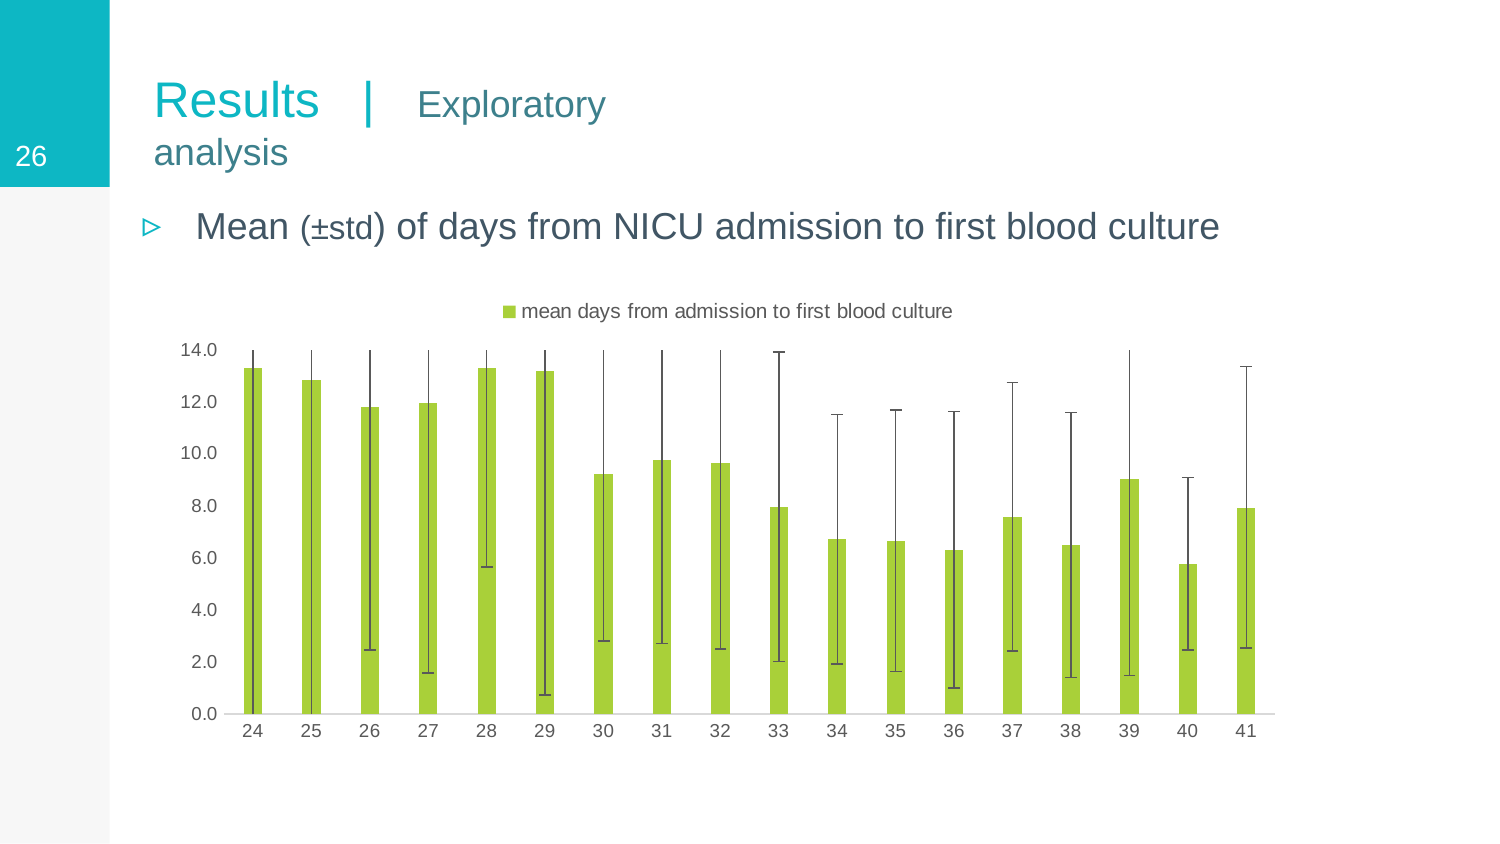

26
# Results   |   Exploratory analysis
Mean (±std) of days from NICU admission to first blood culture

### Chart

| Category | mean days from admission to first blood culture |
|---|---|
| 24 | 13.307692307692308 |
| 25 | 12.833333333333334 |
| 26 | 11.791666666666666 |
| 27 | 11.96078431372549 |
| 28 | 13.309090909090909 |
| 29 | 13.193548387096774 |
| 30 | 9.232558139534884 |
| 31 | 9.767441860465116 |
| 32 | 9.634146341463415 |
| 33 | 7.965909090909091 |
| 34 | 6.719512195121951 |
| 35 | 6.6521739130434785 |
| 36 | 6.310344827586207 |
| 37 | 7.588235294117647 |
| 38 | 6.5 |
| 39 | 9.028571428571428 |
| 40 | 5.769230769230769 |
| 41 | 7.9375 |